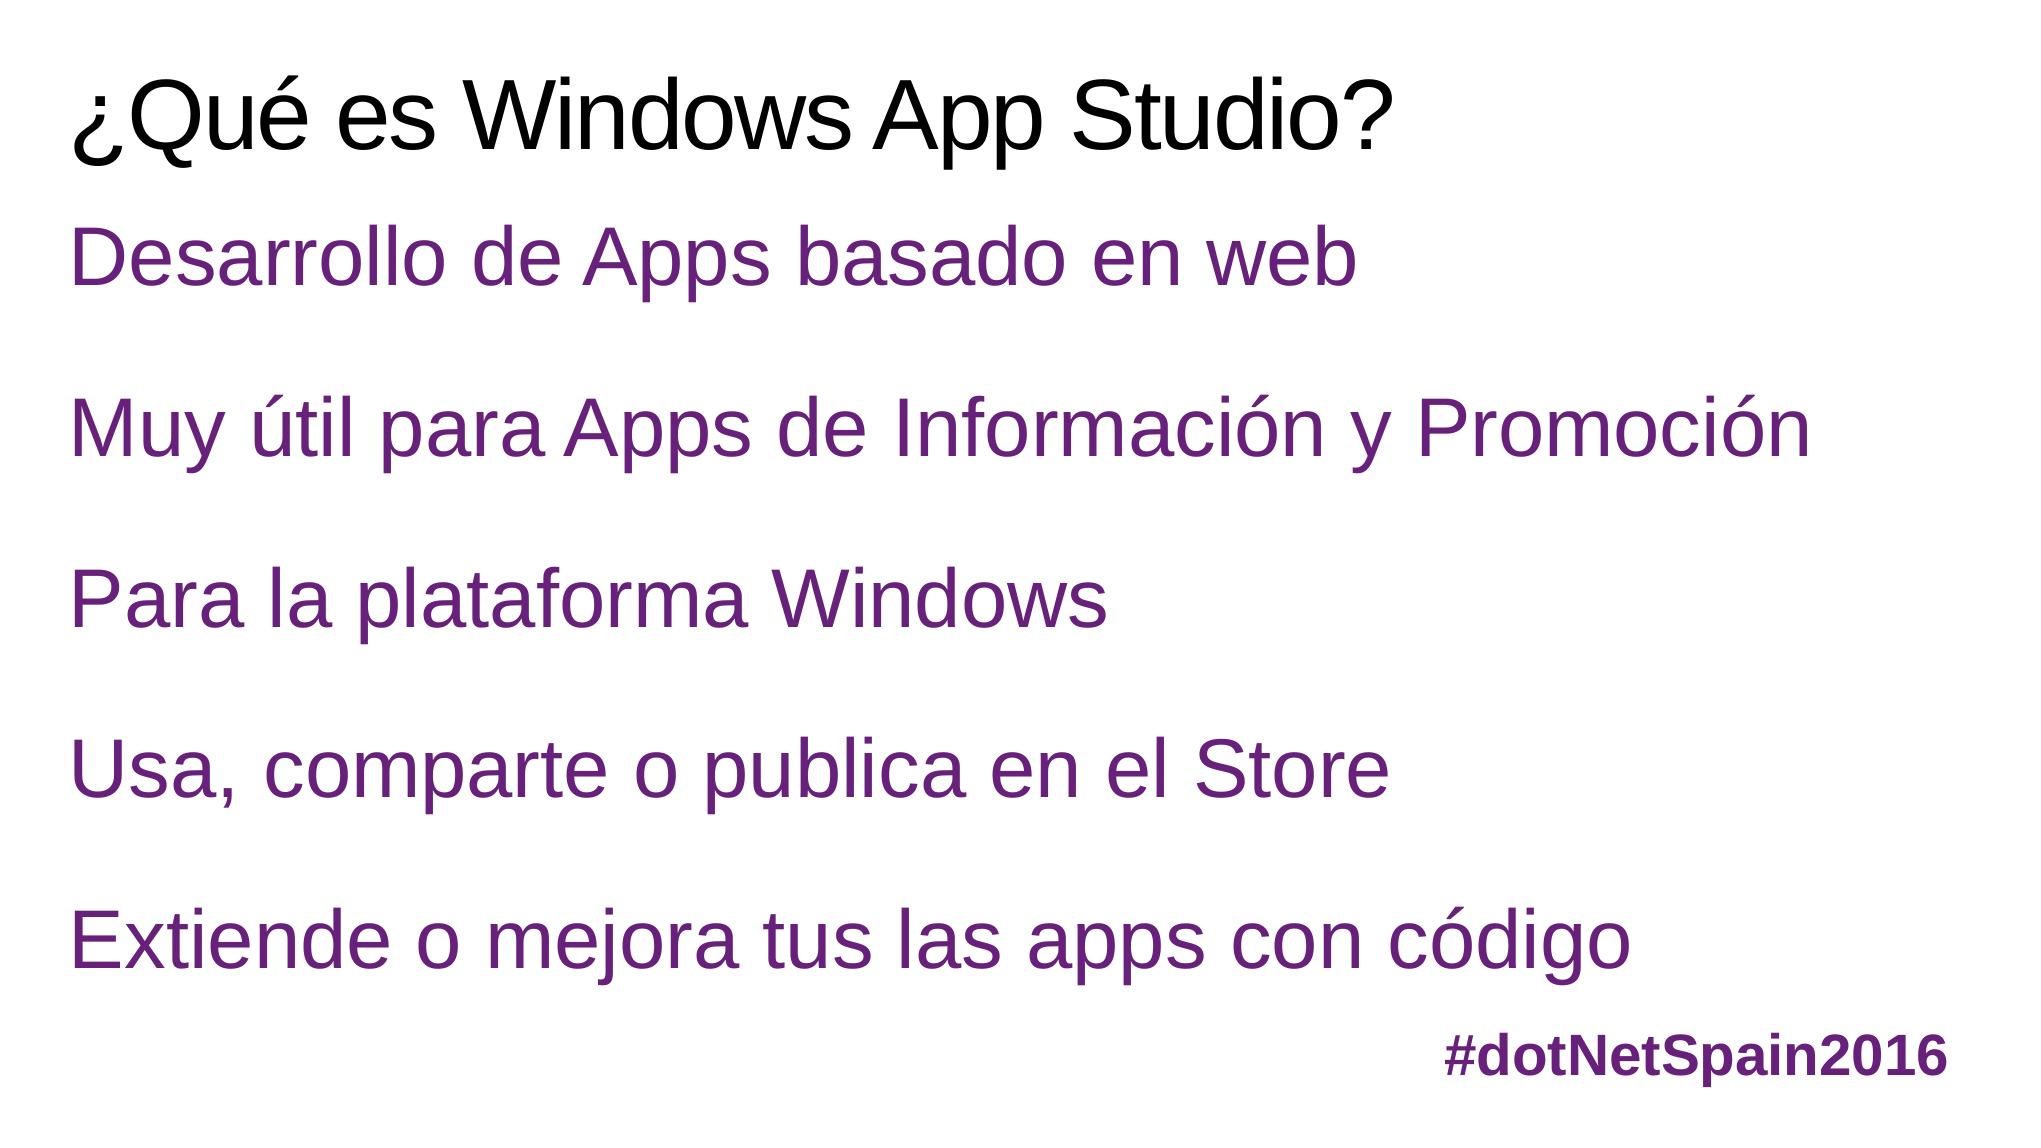

# ¿Qué es Windows App Studio?
Desarrollo de Apps basado en web

Muy útil para Apps de Información y Promoción

Para la plataforma Windows

Usa, comparte o publica en el Store

Extiende o mejora tus las apps con código